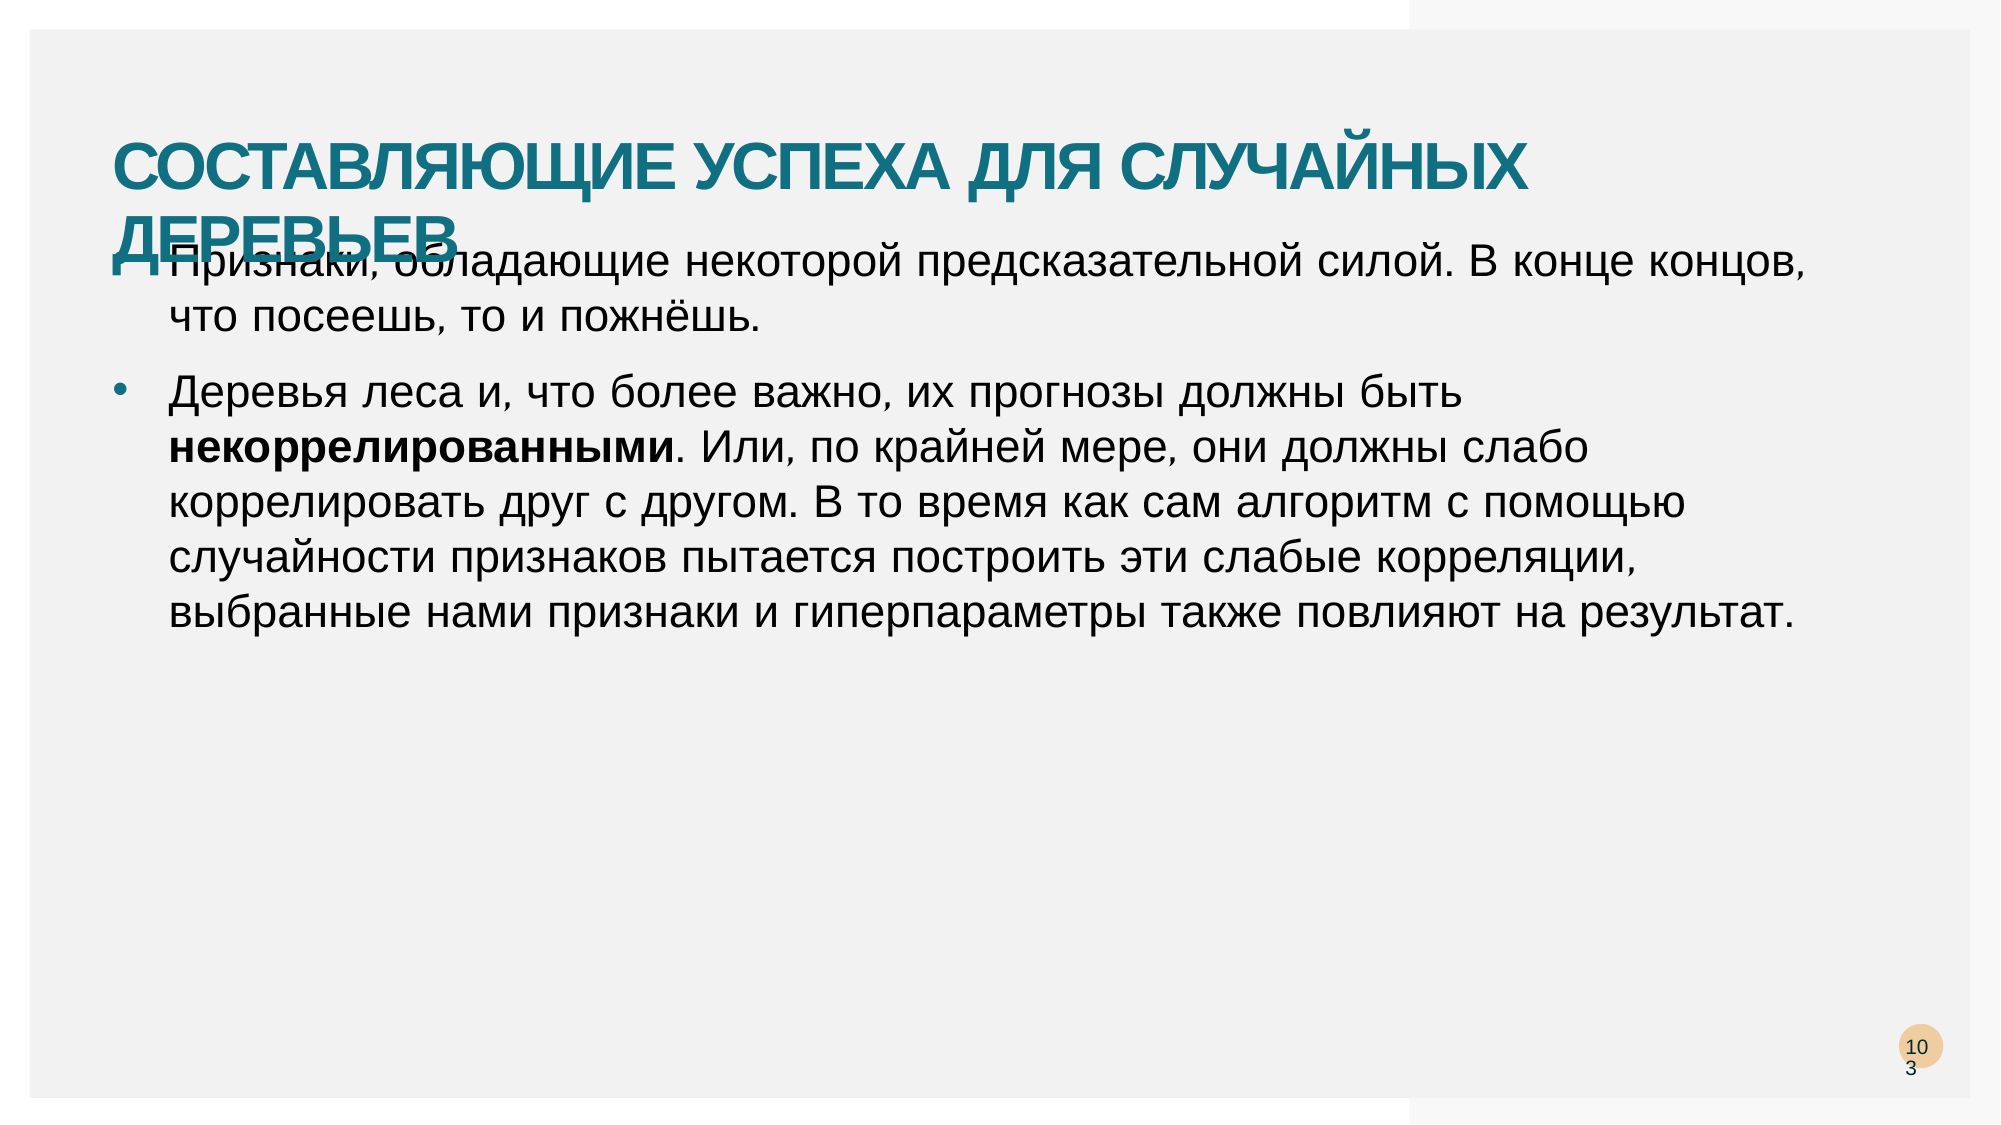

# Составляющие успеха для Случайных деревьев
Признаки, обладающие некоторой предсказательной силой. В конце концов, что посеешь, то и пожнёшь.
Деревья леса и, что более важно, их прогнозы должны быть некоррелированными. Или, по крайней мере, они должны слабо коррелировать друг с другом. В то время как сам алгоритм с помощью случайности признаков пытается построить эти слабые корреляции, выбранные нами признаки и гиперпараметры также повлияют на результат.
103